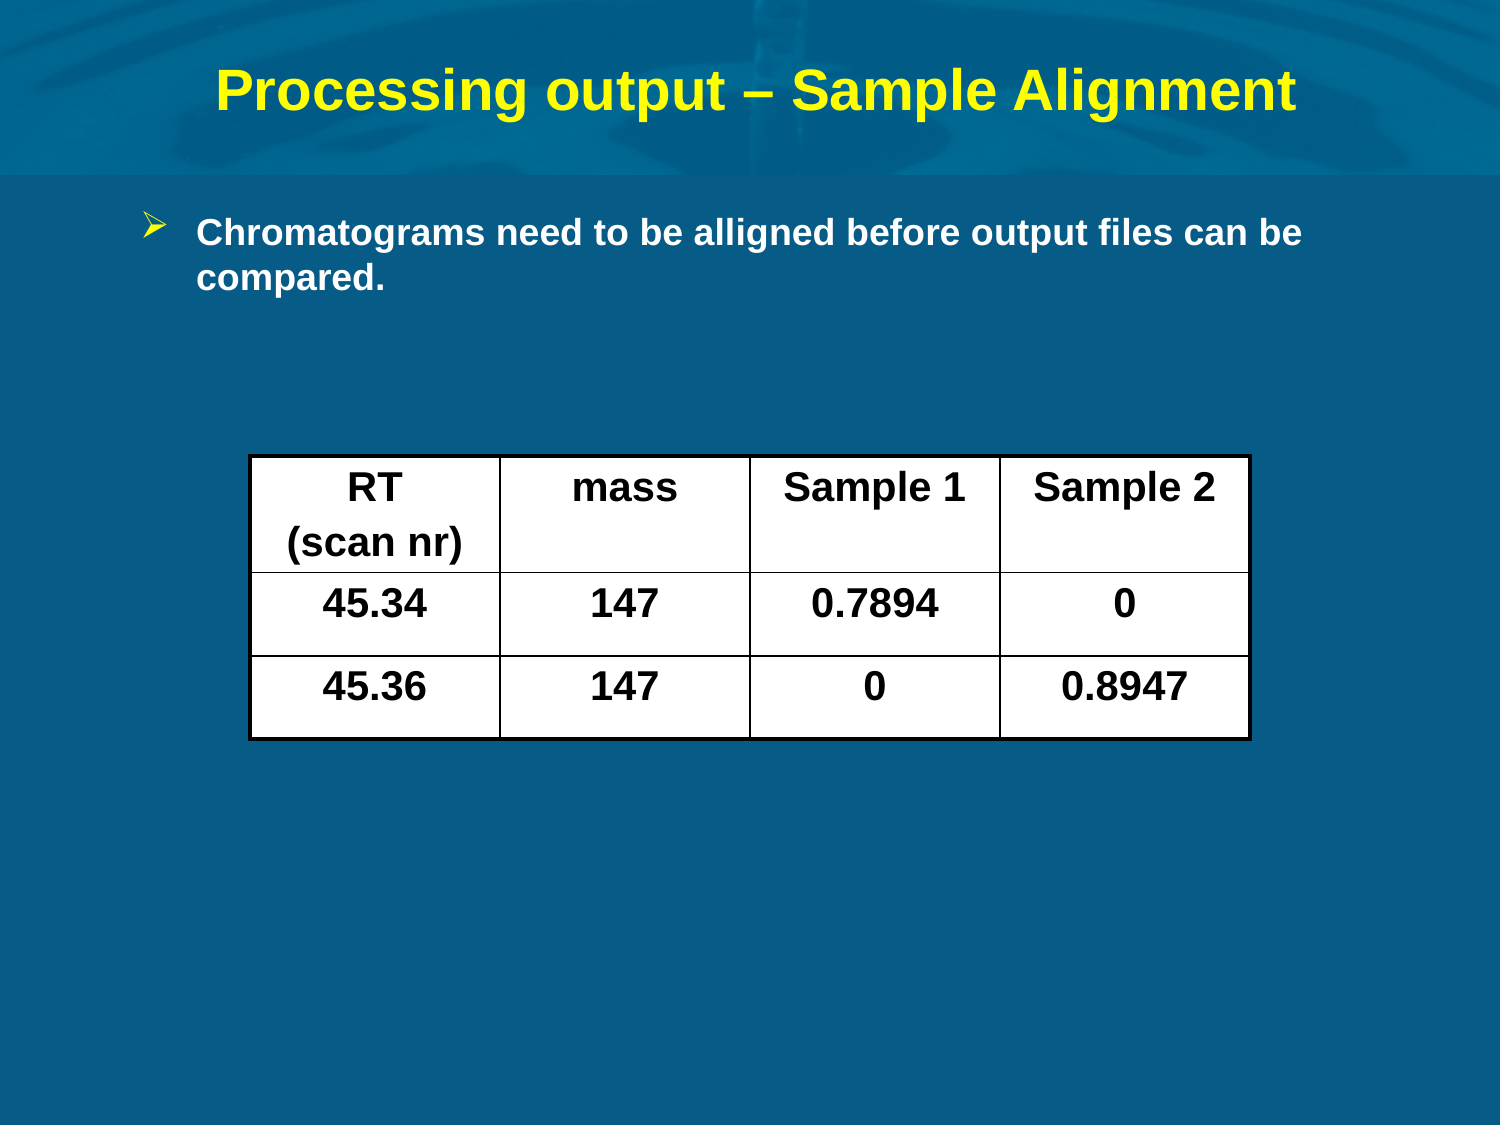

# Processing output – Sample Alignment
Chromatograms need to be alligned before output files can be compared.
| RT (scan nr) | mass | Sample 1 | Sample 2 |
| --- | --- | --- | --- |
| 45.34 | 147 | 0.7894 | 0 |
| 45.36 | 147 | 0 | 0.8947 |